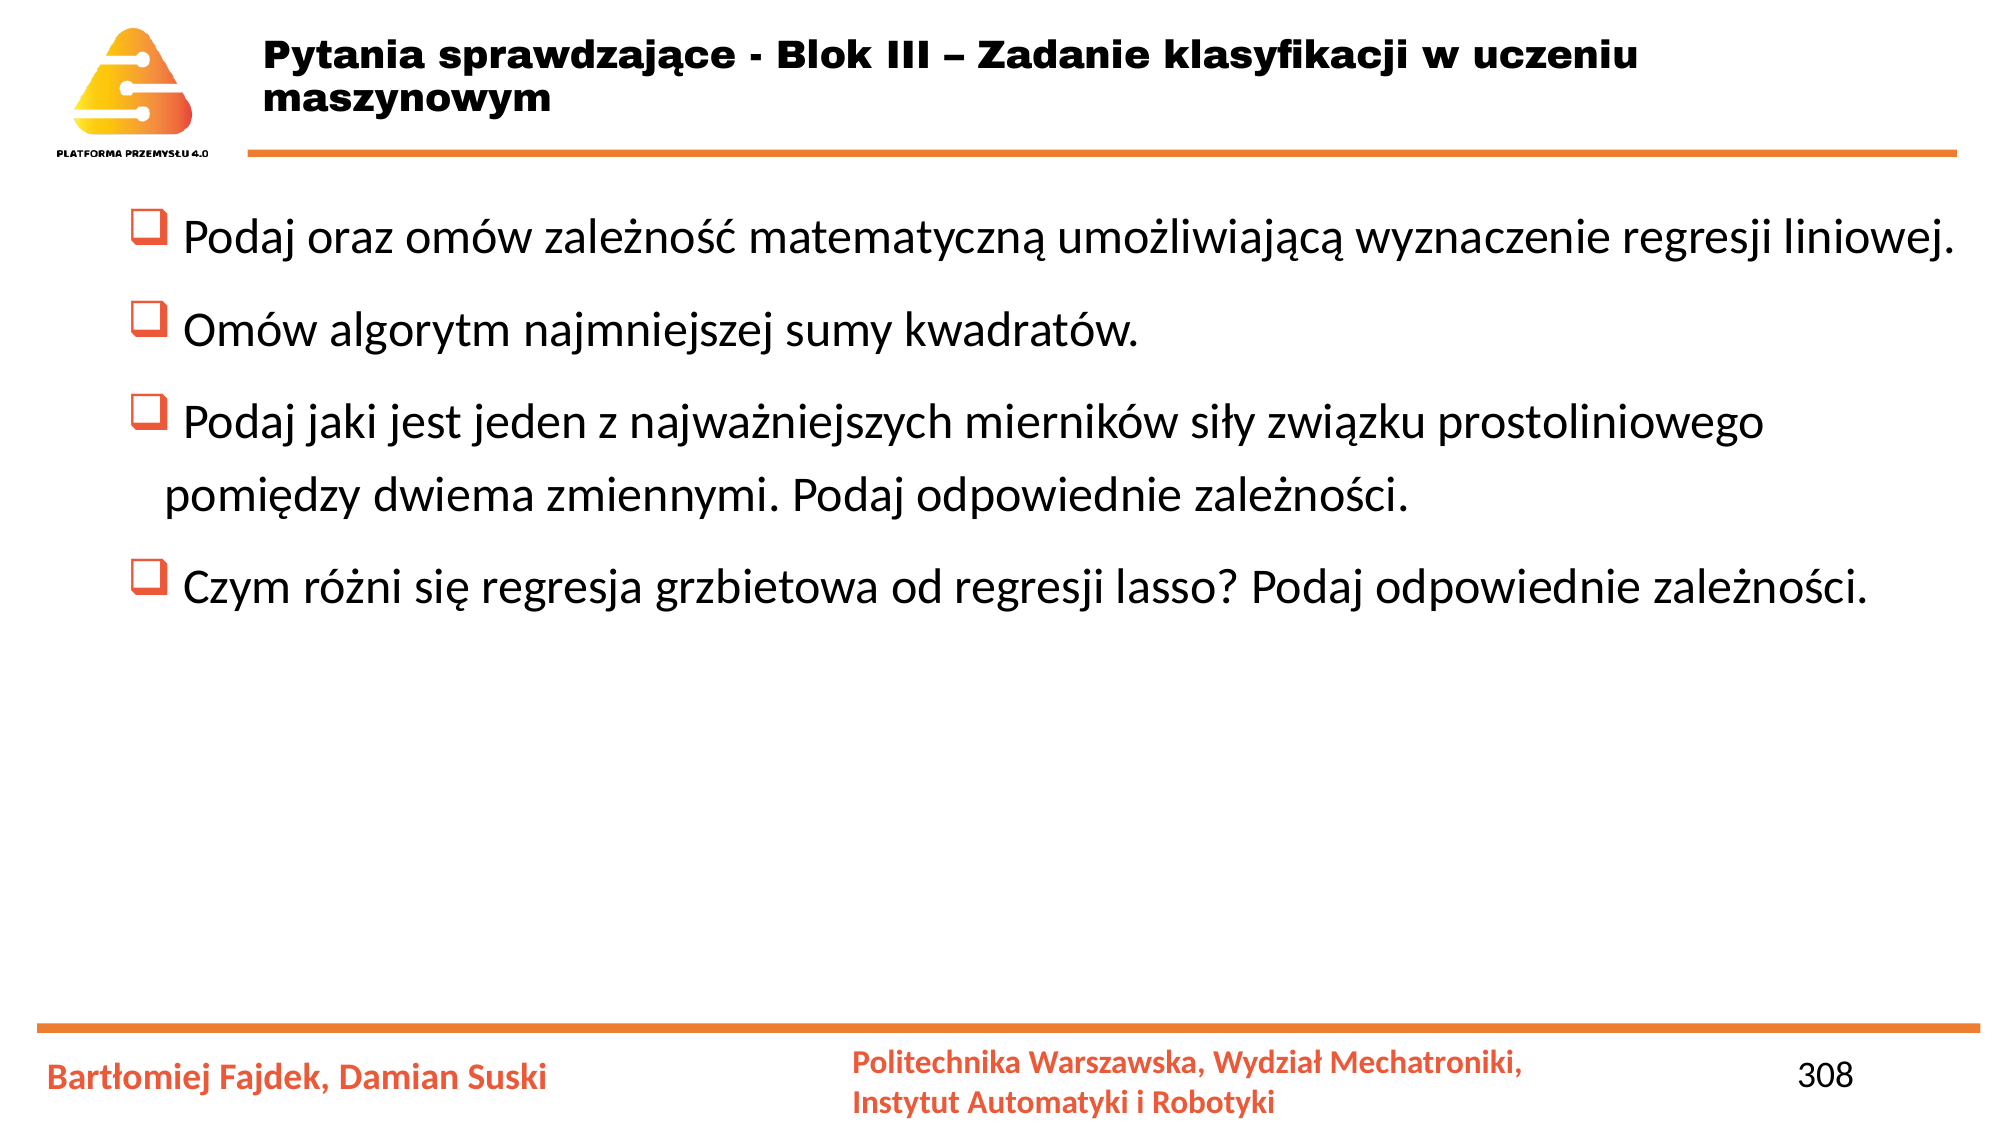

# Pytania sprawdzające - Blok III – Zadanie klasyfikacji w uczeniu maszynowym
 Podaj oraz omów zależność matematyczną umożliwiającą wyznaczenie regresji liniowej.
 Omów algorytm najmniejszej sumy kwadratów.
 Podaj jaki jest jeden z najważniejszych mierników siły związku prostoliniowego pomiędzy dwiema zmiennymi. Podaj odpowiednie zależności.
 Czym różni się regresja grzbietowa od regresji lasso? Podaj odpowiednie zależności.

308